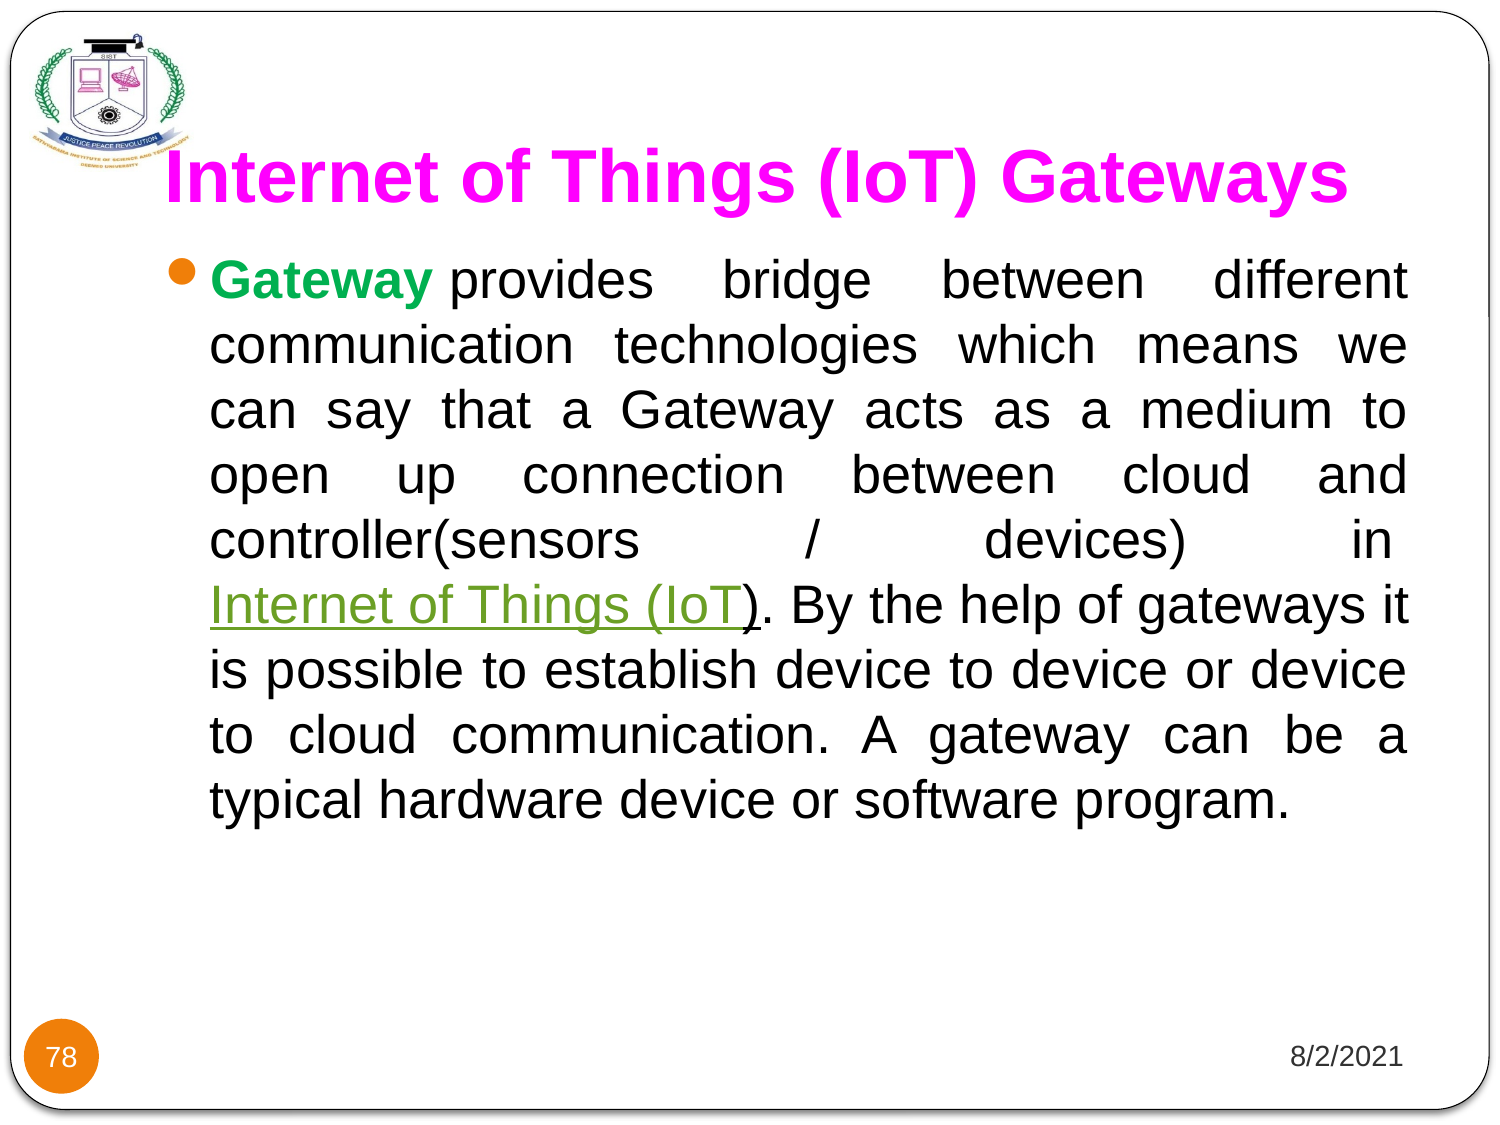

# Internet of Things (IoT) Gateways
Gateway provides bridge between different communication technologies which means we can say that a Gateway acts as a medium to open up connection between cloud and controller(sensors / devices) in Internet of Things (IoT). By the help of gateways it is possible to establish device to device or device to cloud communication. A gateway can be a typical hardware device or software program.
8/2/2021
78